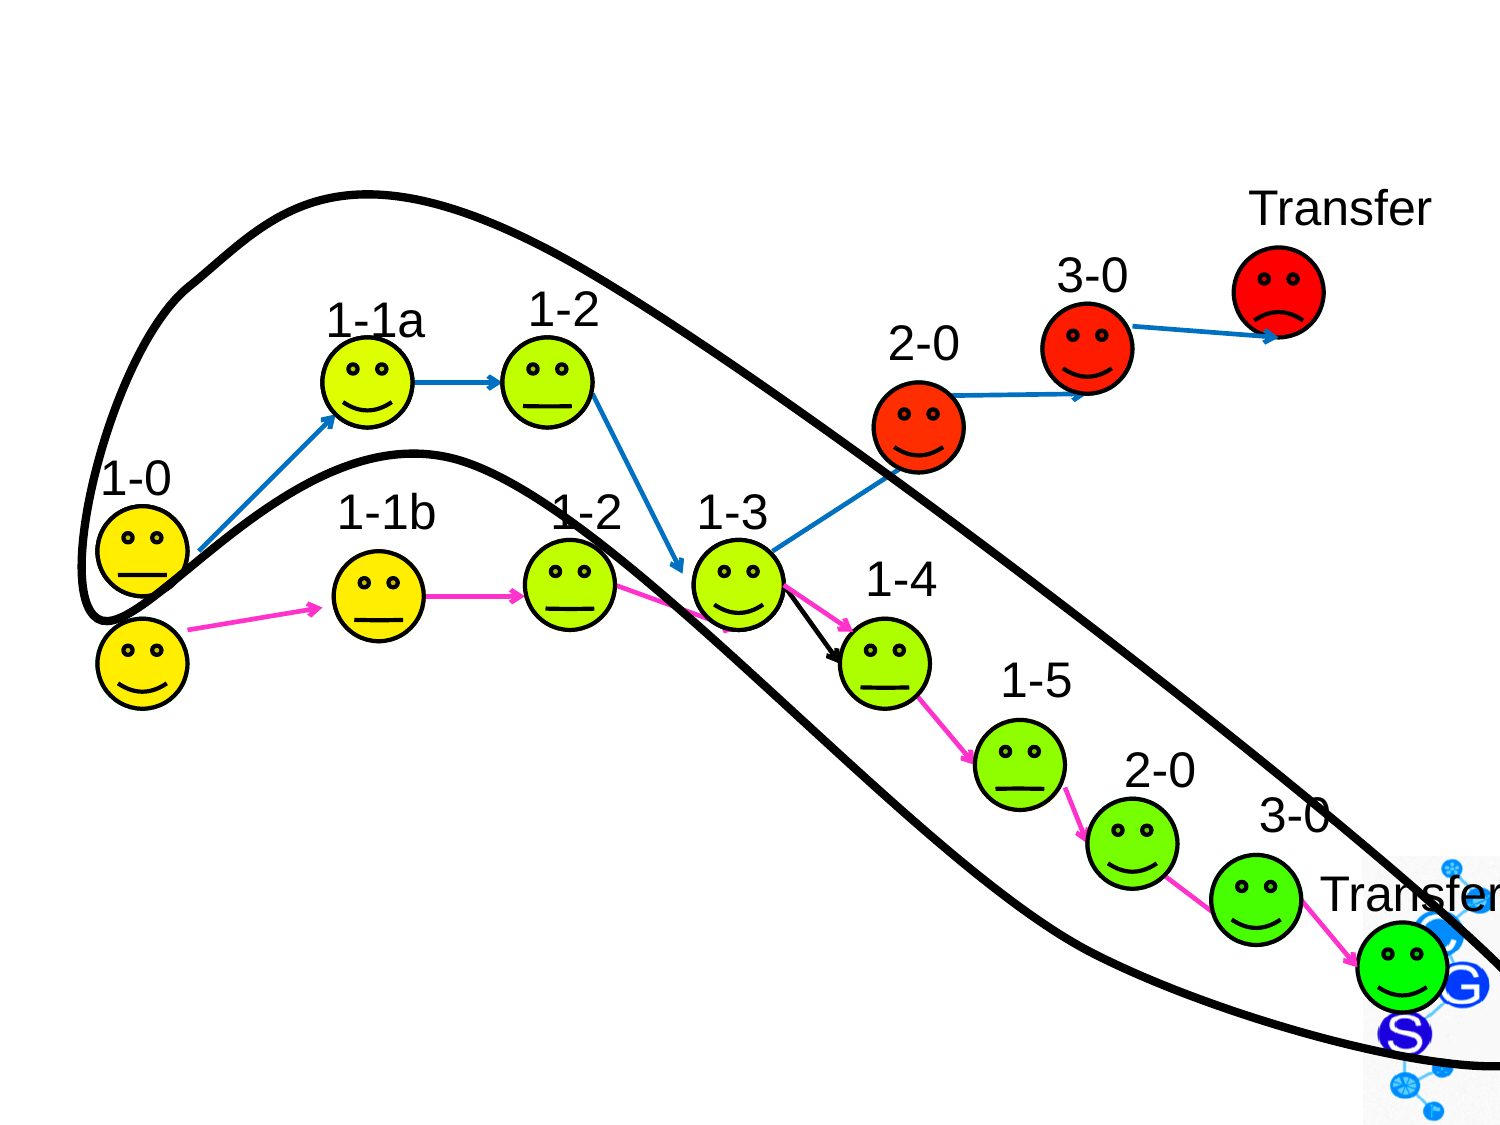

Transfer
3-0

1-2
1-1a
2-0

1-0

1-1b
1-2
1-3

1-4

1-5

2-0
3-0

Transfer